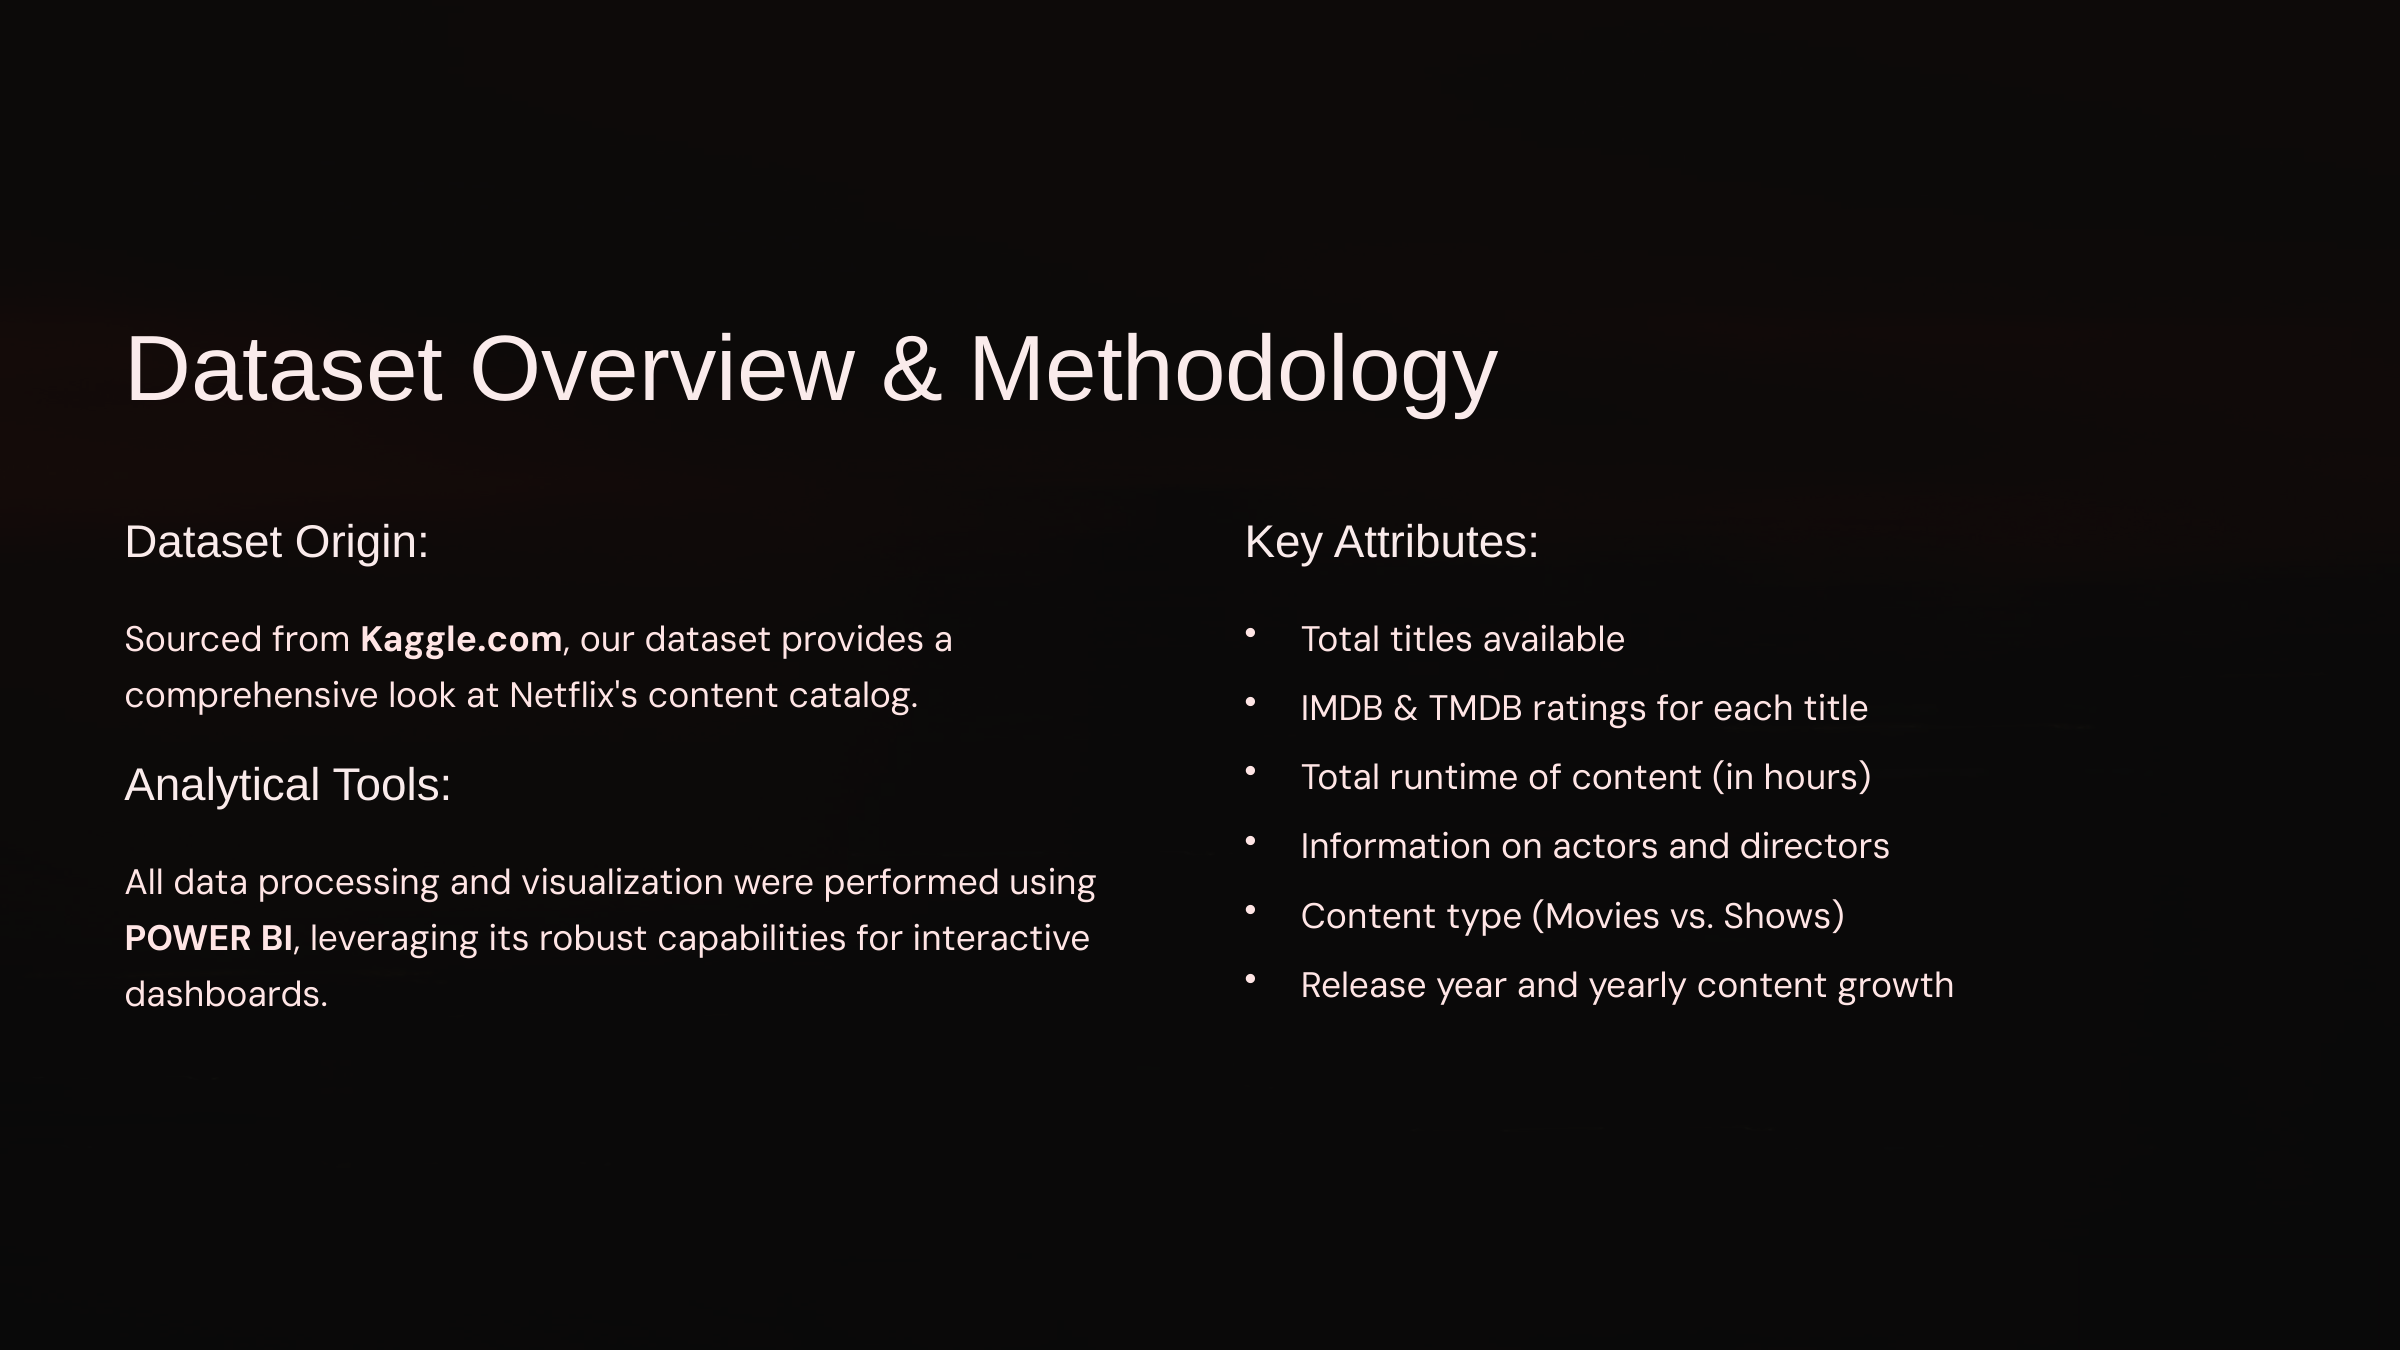

Dataset Overview & Methodology
Dataset Origin:
Key Attributes:
Sourced from Kaggle.com, our dataset provides a comprehensive look at Netflix's content catalog.
Total titles available
IMDB & TMDB ratings for each title
Total runtime of content (in hours)
Analytical Tools:
Information on actors and directors
All data processing and visualization were performed using POWER BI, leveraging its robust capabilities for interactive dashboards.
Content type (Movies vs. Shows)
Release year and yearly content growth